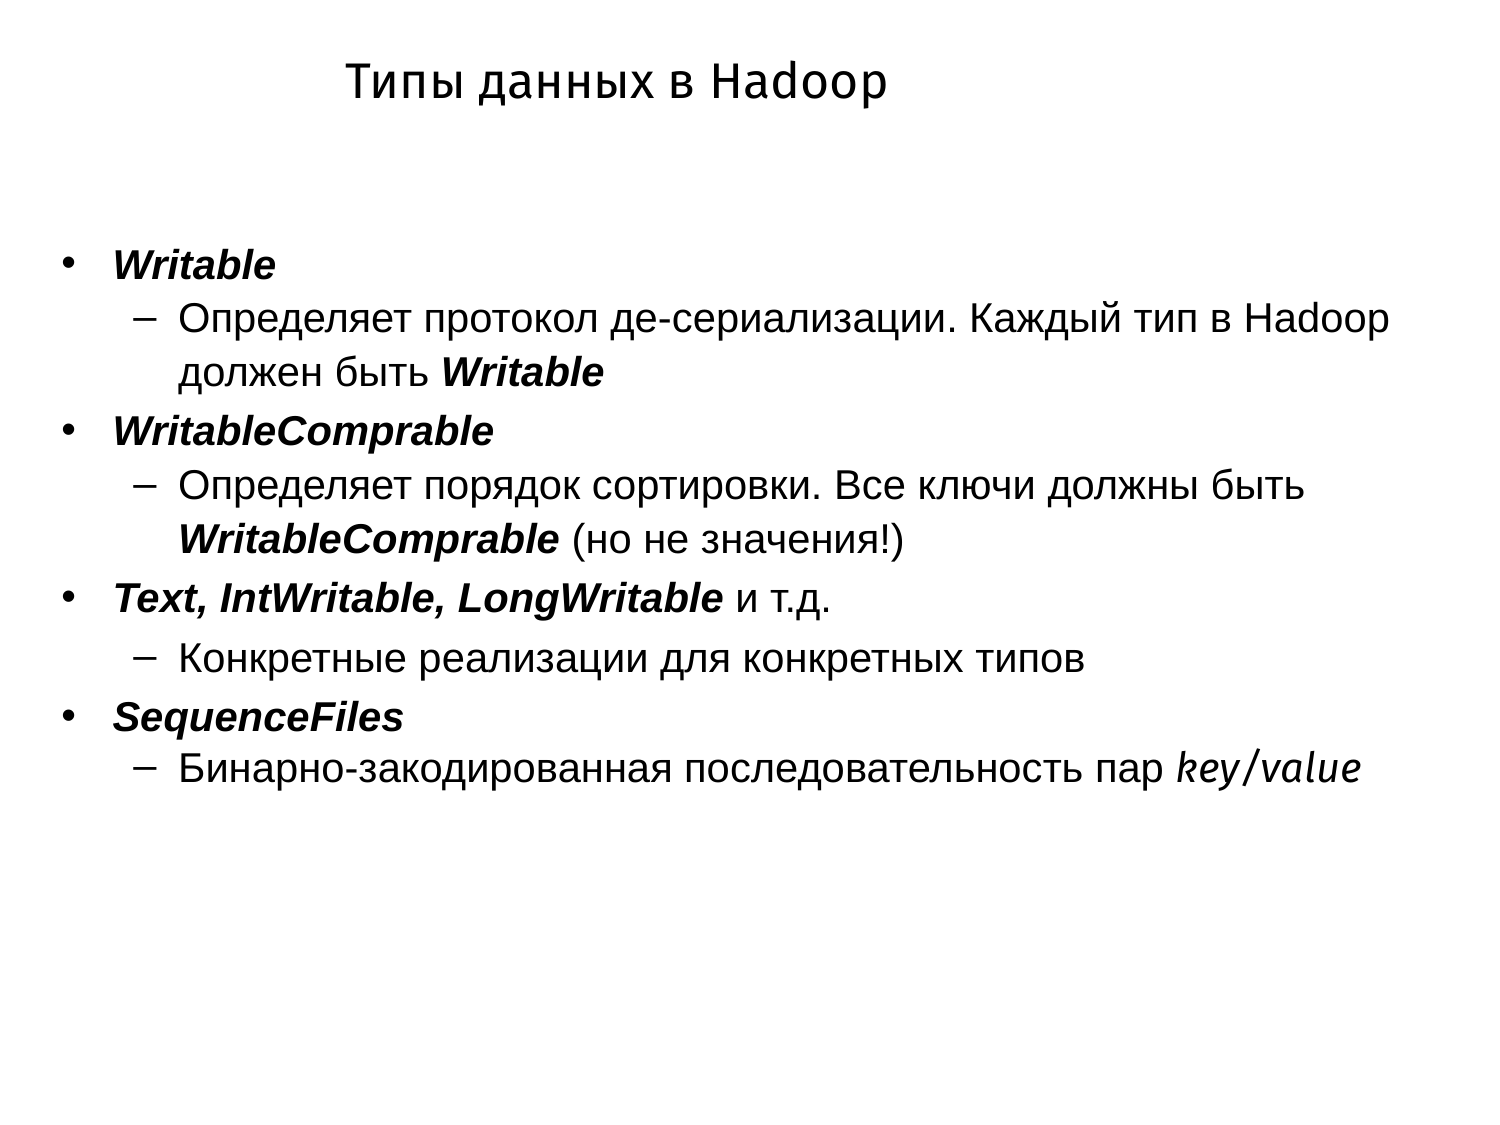

# Типы данных в Hadoop
Writable
Определяет протокол де-сериализации. Каждый тип в Hadoop
должен быть Writable
WritableComprable
Определяет порядок сортировки. Все ключи должны быть
WritableComprable (но не значения!)
Text, IntWritable, LongWritable и т.д.
Конкретные реализации для конкретных типов
SequenceFiles
Бинарно-закодированная последовательность пар key/value